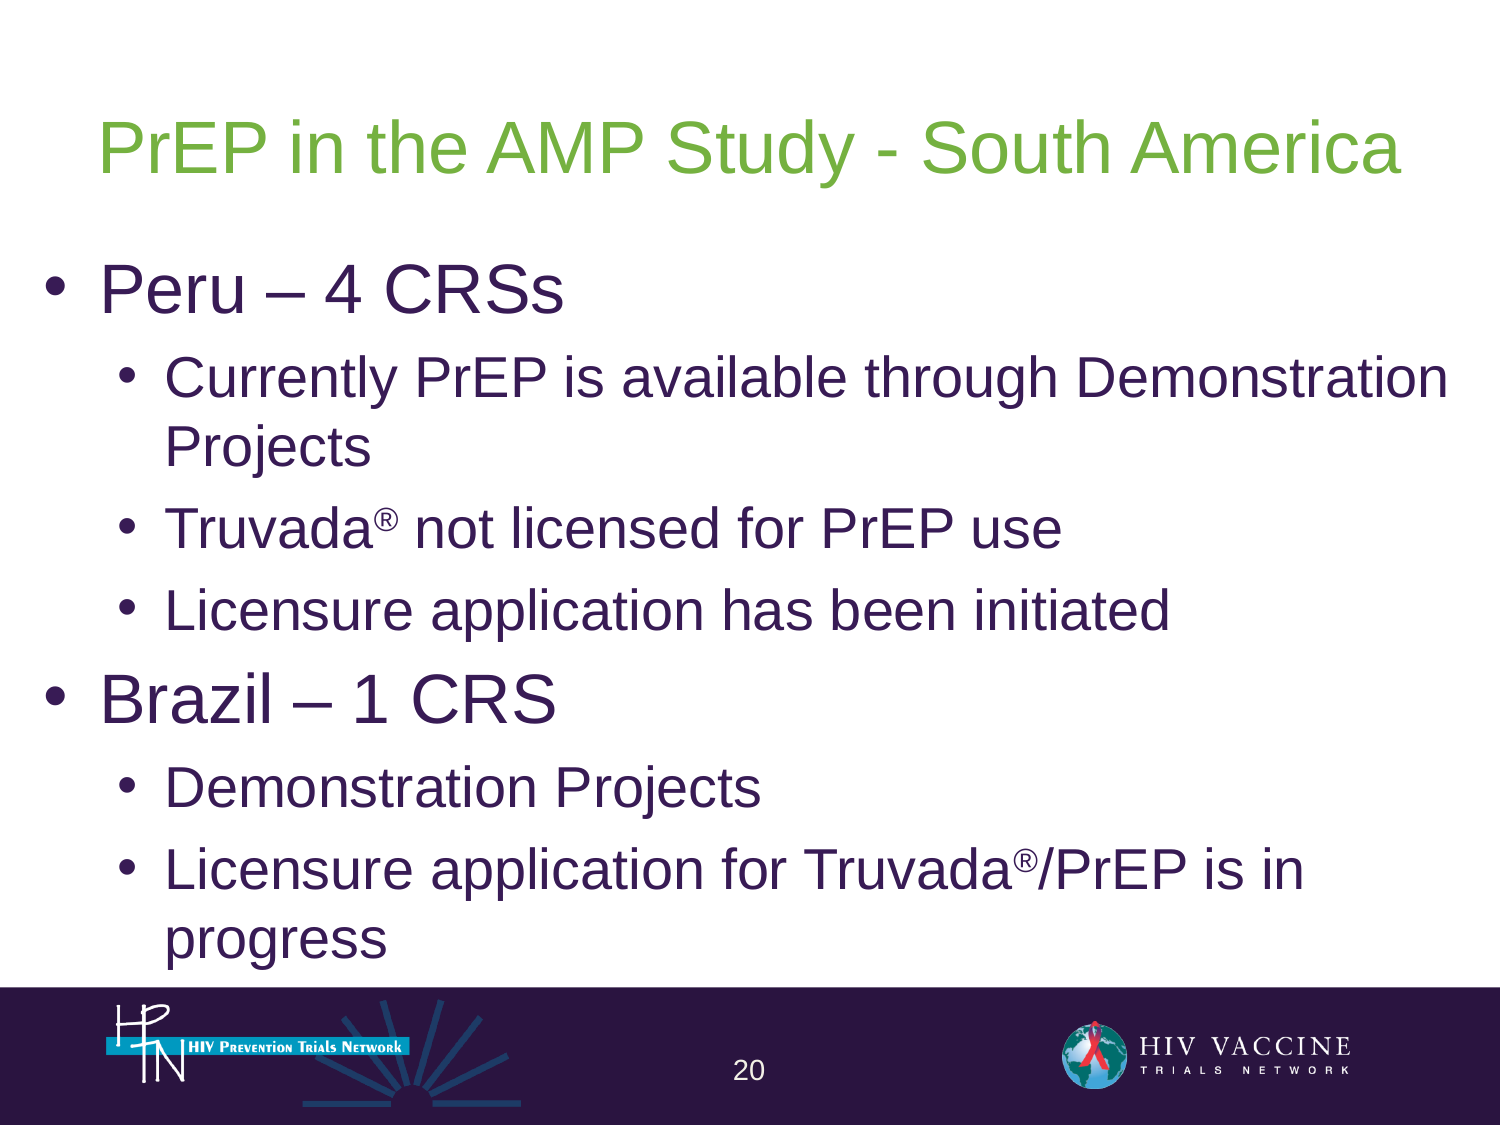

# PrEP in the AMP Study - South America
Peru – 4 CRSs
Currently PrEP is available through Demonstration Projects
Truvada® not licensed for PrEP use
Licensure application has been initiated
Brazil – 1 CRS
Demonstration Projects
Licensure application for Truvada®/PrEP is in progress
20